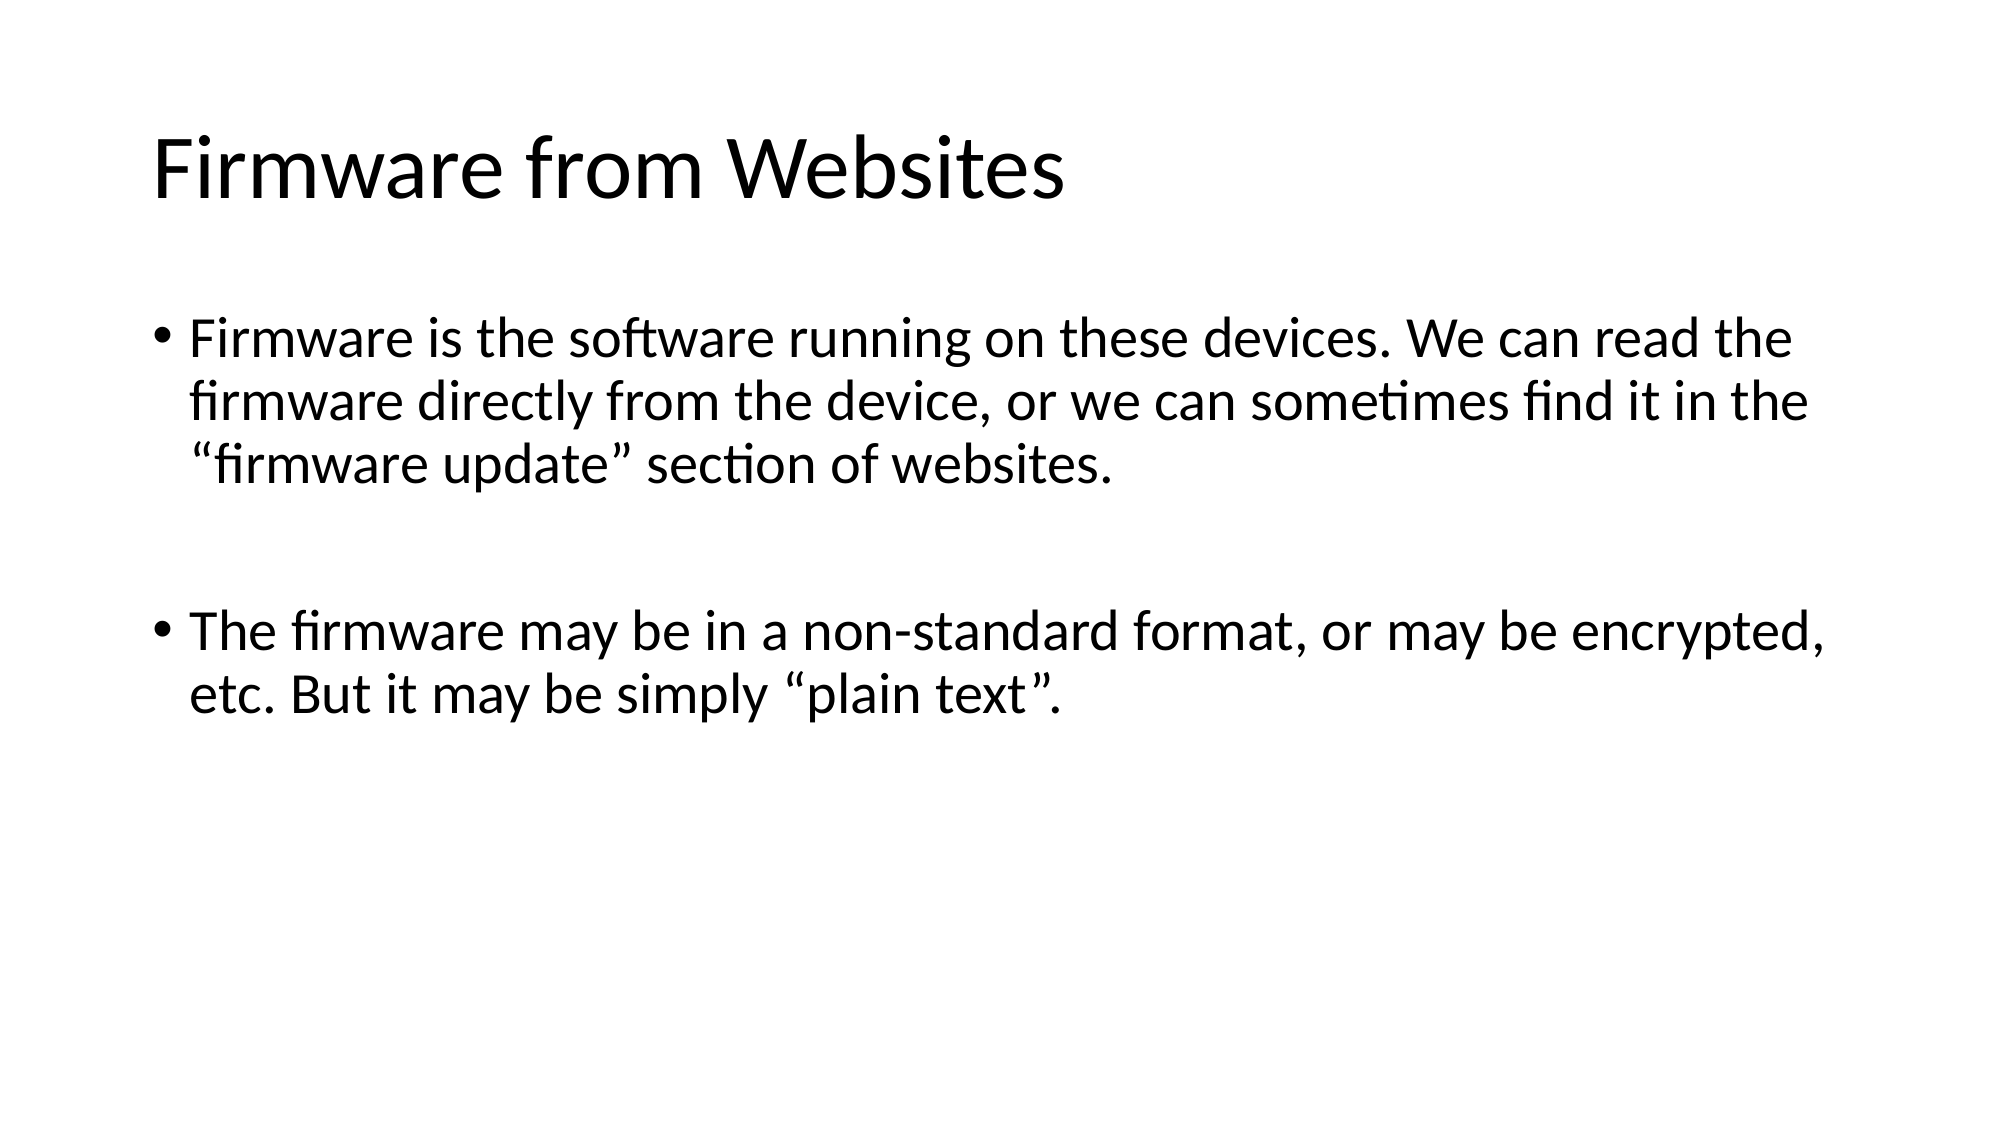

# Firmware from Websites
Firmware is the software running on these devices. We can read the firmware directly from the device, or we can sometimes find it in the “firmware update” section of websites.

The firmware may be in a non-standard format, or may be encrypted, etc. But it may be simply “plain text”.